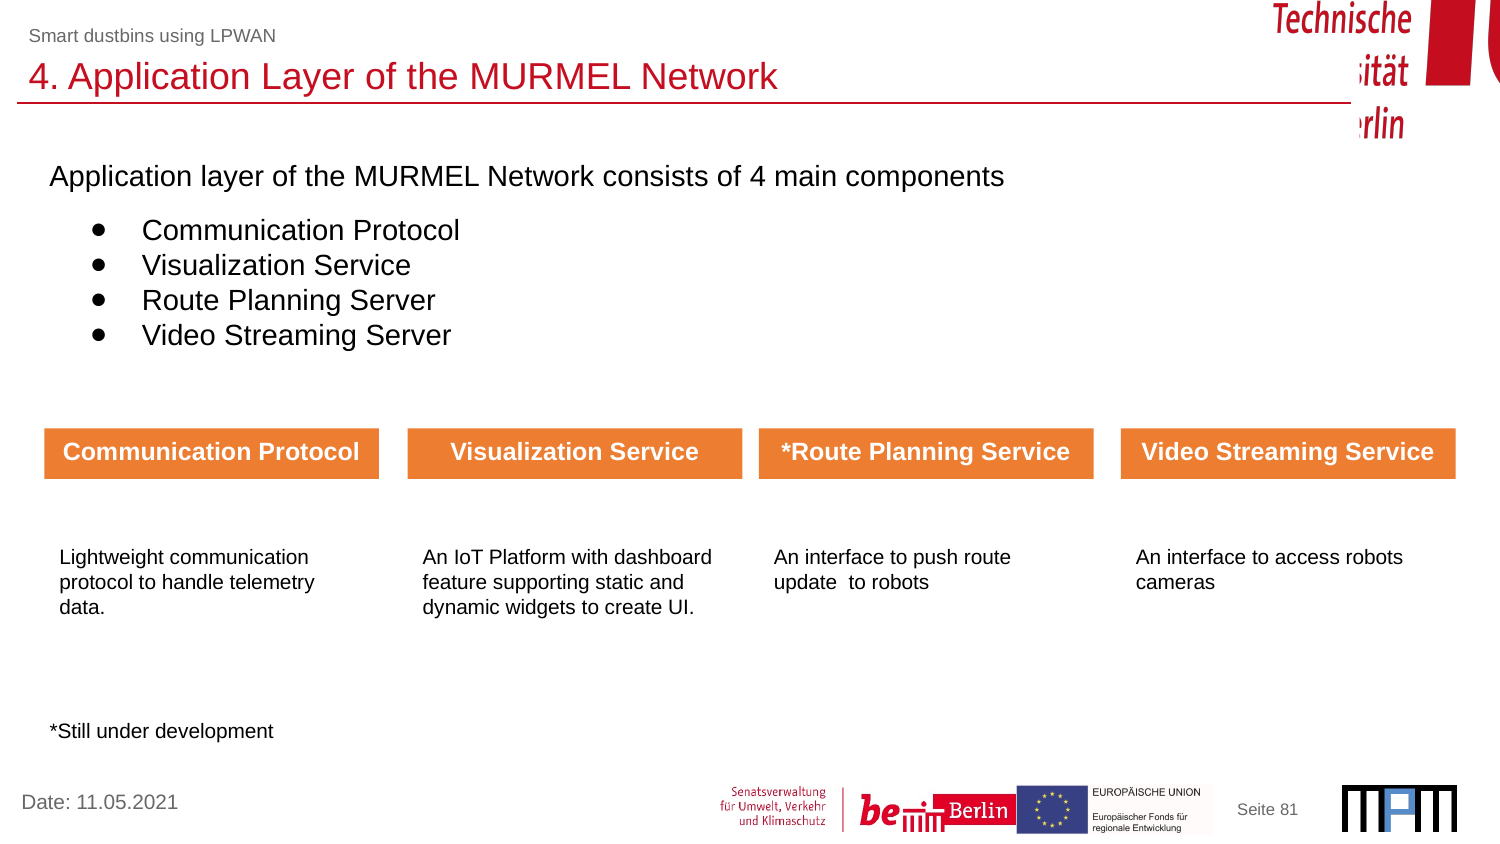

Smart dustbins using LPWAN
# 4. Application Layer of the MURMEL Network
Application layer of the MURMEL Network consists of 4 main components
Communication Protocol
Visualization Service
Route Planning Server
Video Streaming Server
Communication Protocol

Lightweight communication protocol to handle telemetry data.

Visualization Service
*Route Planning Service
Video Streaming Service

An IoT Platform with dashboard feature supporting static and dynamic widgets to create UI.

An interface to push route update  to robots

An interface to access robots cameras
*Still under development
Seite 81